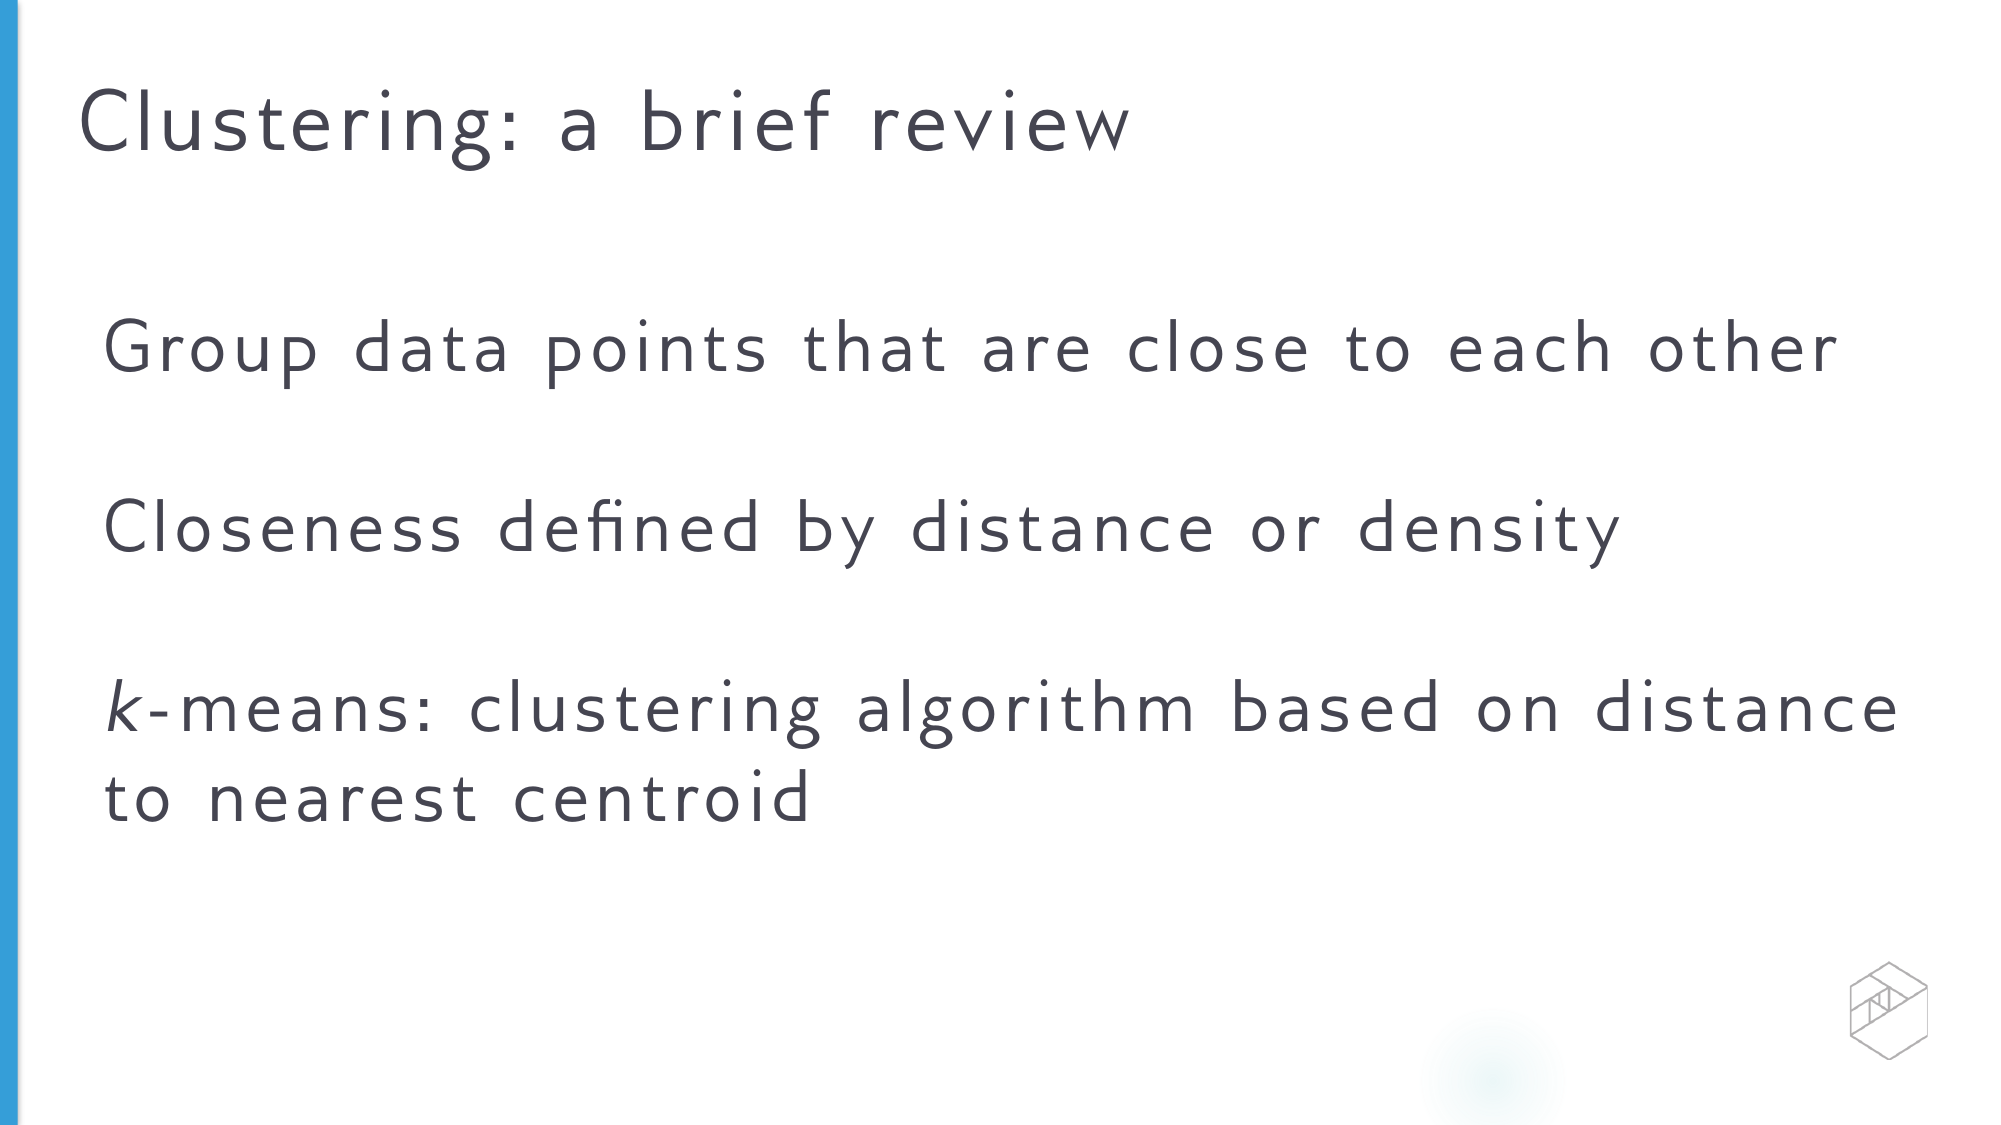

# Clustering: a brief review
Group data points that are close to each other

Closeness defined by distance or density

k-means: clustering algorithm based on distance to nearest centroid